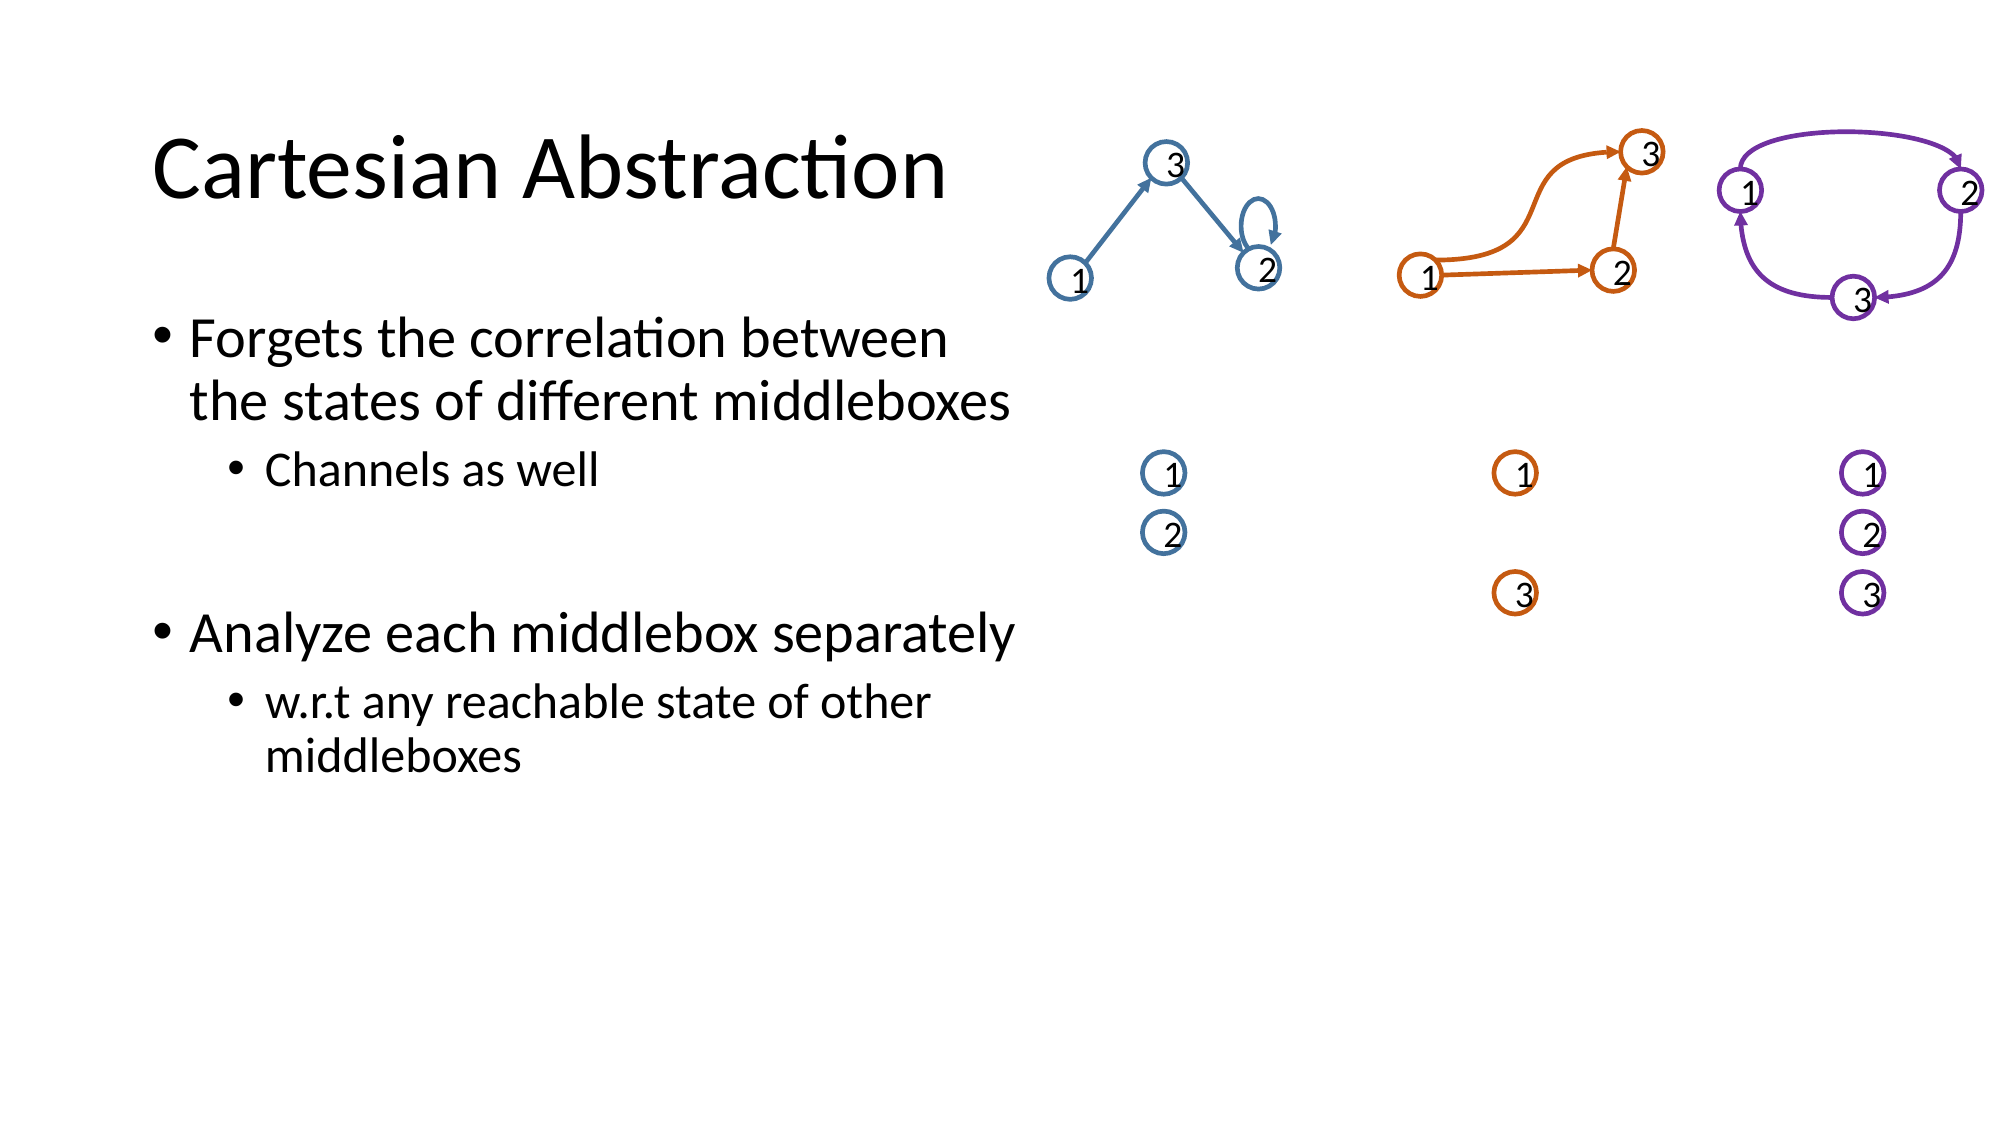

# Cartesian Abstraction
3
3
1
2

2
2
1
1
3
Forgets the correlation between
the states of different middleboxes
Channels as well

Analyze each middlebox separately
w.r.t any reachable state of other
middleboxes

1
1
1
2
2
3
3